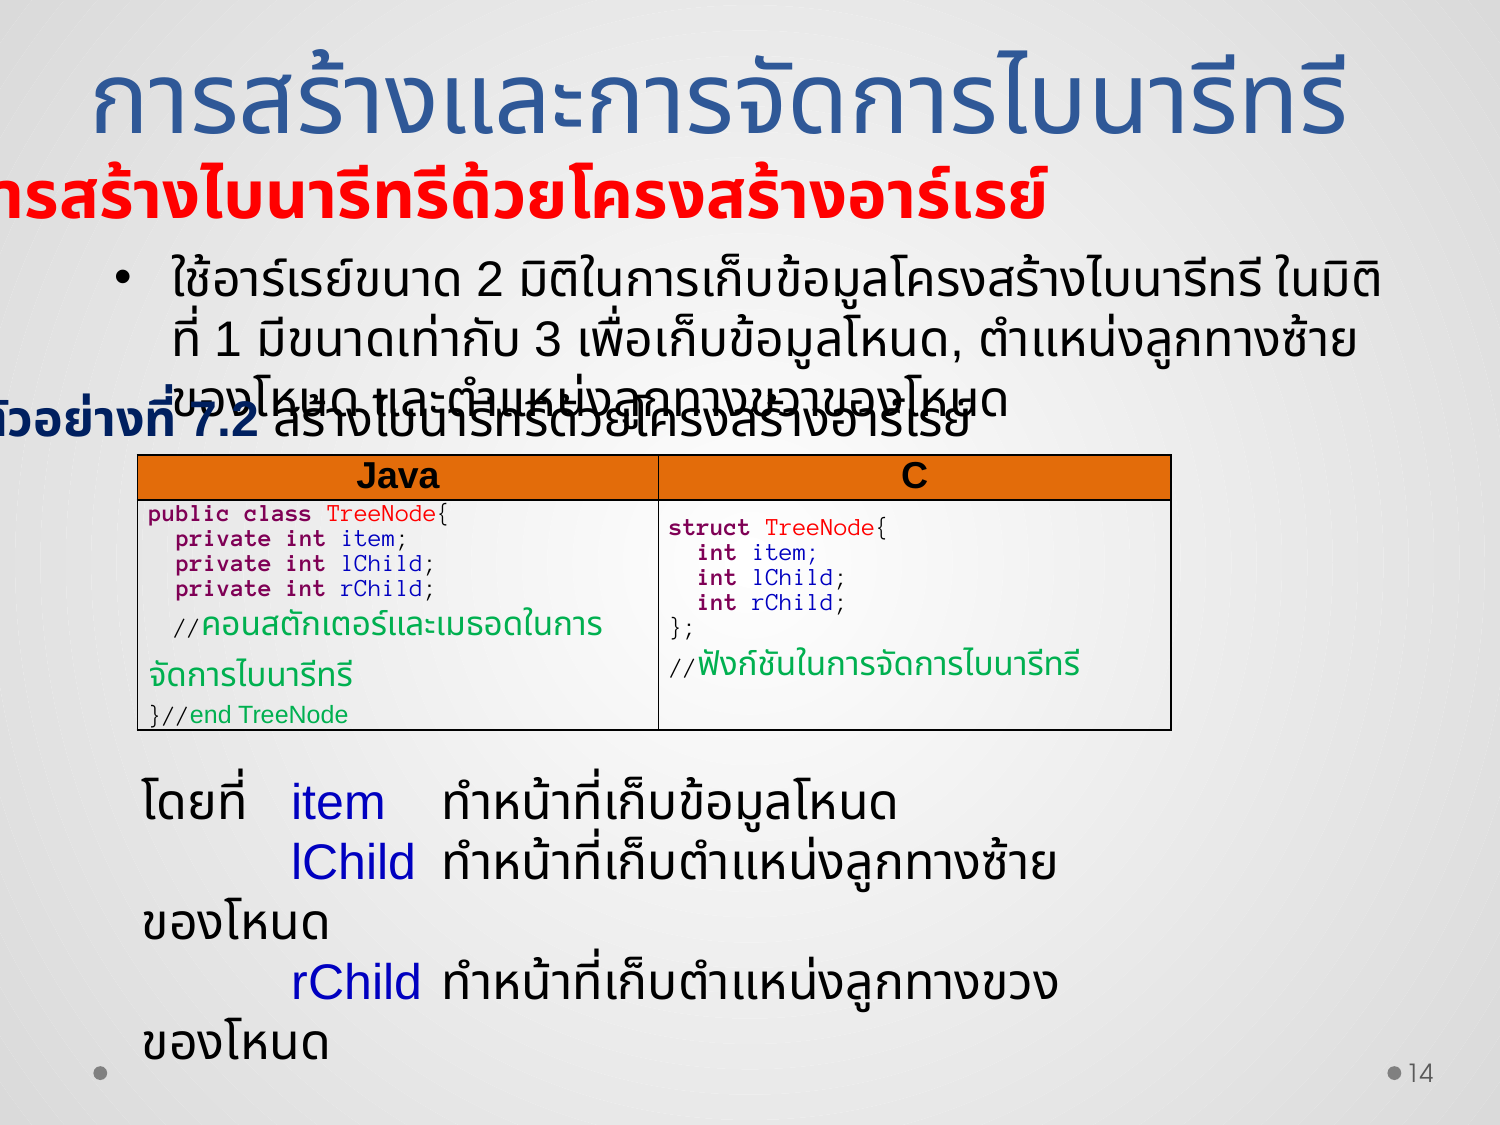

การสร้างและการจัดการไบนารีทรี
การสร้างไบนารีทรีด้วยโครงสร้างอาร์เรย์
ใช้อาร์เรย์ขนาด 2 มิติในการเก็บข้อมูลโครงสร้างไบนารีทรี ในมิติที่ 1 มีขนาดเท่ากับ 3 เพื่อเก็บข้อมูลโหนด, ตำแหน่งลูกทางซ้ายของโหนด และตำแหน่งลูกทางขวาของโหนด
ตัวอย่างที่ 7.2 สร้างไบนารีทรีด้วยโครงสร้างอาร์เรย์
| Java | C |
| --- | --- |
| public class TreeNode{ private int item; private int lChild; private int rChild; //คอนสตักเตอร์และเมธอดในการจัดการไบนารีทรี }//end TreeNode | struct TreeNode{ int item; int lChild; int rChild; }; //ฟังก์ชันในการจัดการไบนารีทรี |
โดยที่	item	ทำหน้าที่เก็บข้อมูลโหนด
	lChild	ทำหน้าที่เก็บตำแหน่งลูกทางซ้ายของโหนด
	rChild	ทำหน้าที่เก็บตำแหน่งลูกทางขวงของโหนด
14